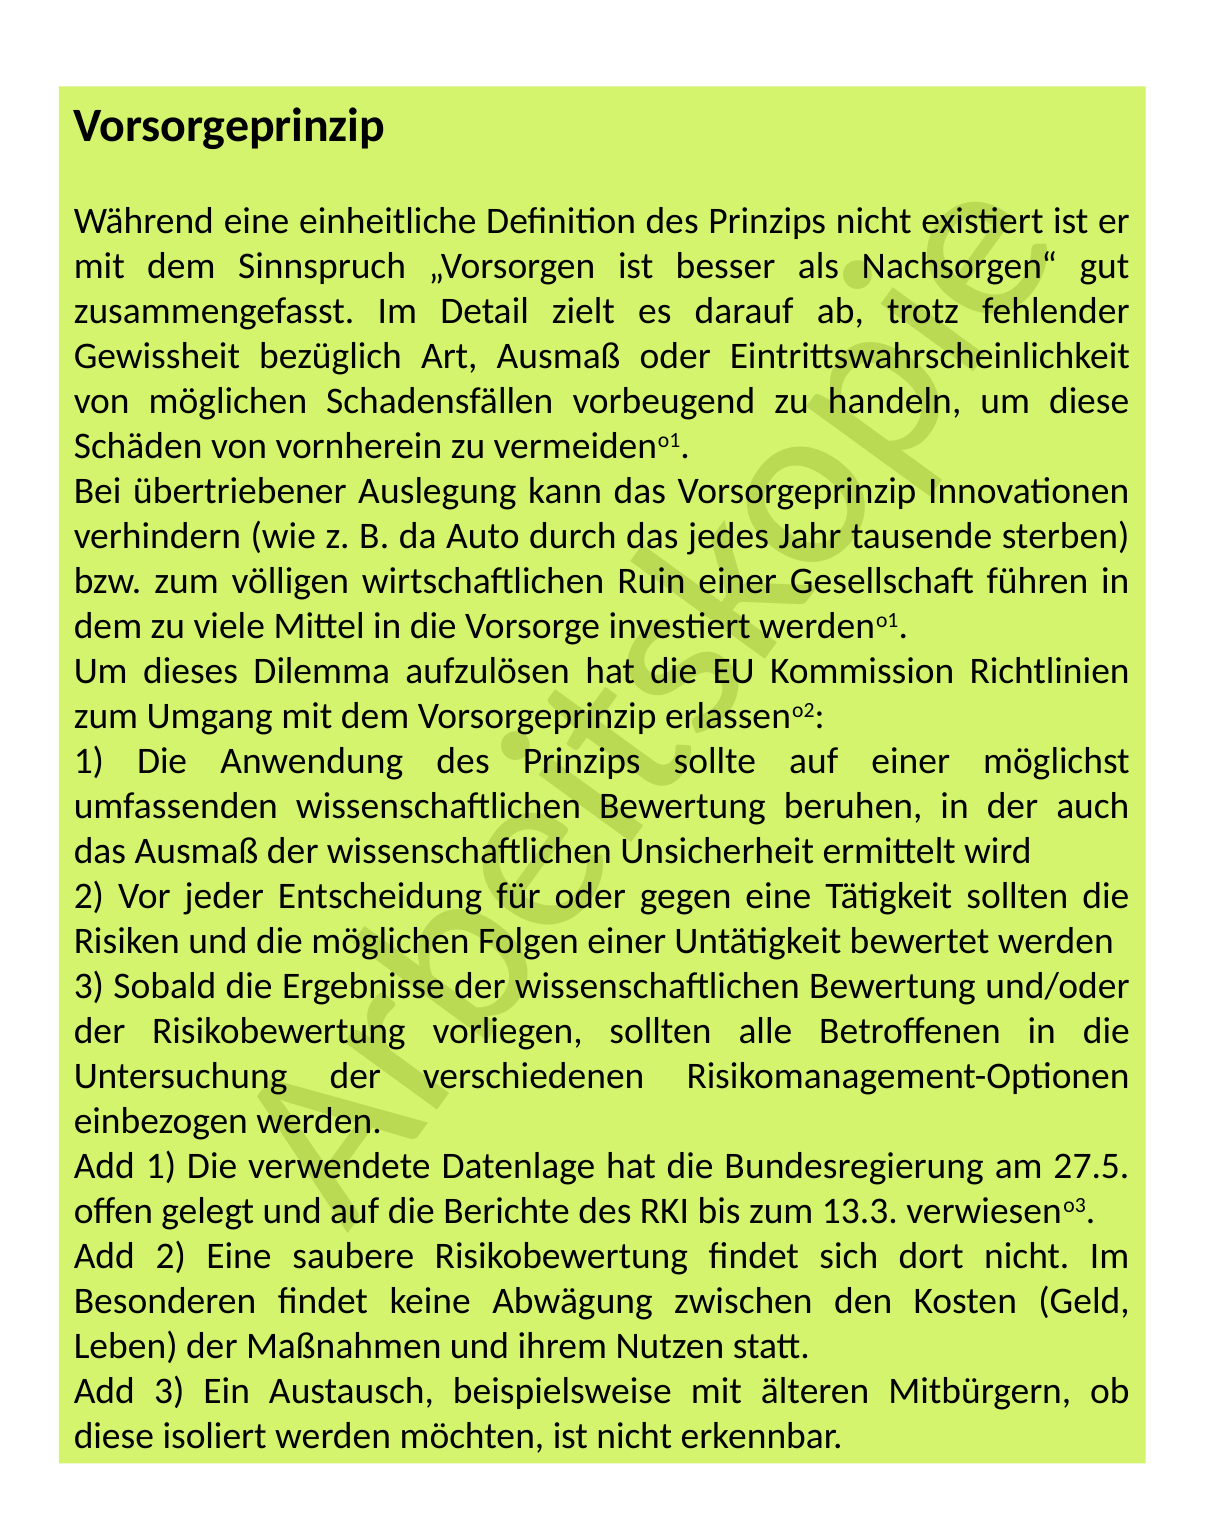

Vorsorgeprinzip

Während eine einheitliche Definition des Prinzips nicht existiert ist er mit dem Sinnspruch „Vorsorgen ist besser als Nachsorgen“ gut zusammengefasst. Im Detail zielt es darauf ab, trotz fehlender Gewissheit bezüglich Art, Ausmaß oder Eintrittswahrscheinlichkeit von möglichen Schadensfällen vorbeugend zu handeln, um diese Schäden von vornherein zu vermeideno1.
Bei übertriebener Auslegung kann das Vorsorgeprinzip Innovationen verhindern (wie z. B. da Auto durch das jedes Jahr tausende sterben) bzw. zum völligen wirtschaftlichen Ruin einer Gesellschaft führen in dem zu viele Mittel in die Vorsorge investiert werdeno1.
Um dieses Dilemma aufzulösen hat die EU Kommission Richtlinien zum Umgang mit dem Vorsorgeprinzip erlasseno2:
1) Die Anwendung des Prinzips sollte auf einer möglichst umfassenden wissenschaftlichen Bewertung beruhen, in der auch das Ausmaß der wissenschaftlichen Unsicherheit ermittelt wird
2) Vor jeder Entscheidung für oder gegen eine Tätigkeit sollten die Risiken und die möglichen Folgen einer Untätigkeit bewertet werden
3) Sobald die Ergebnisse der wissenschaftlichen Bewertung und/oder der Risikobewertung vorliegen, sollten alle Betroffenen in die Untersuchung der verschiedenen Risikomanagement-Optionen einbezogen werden.
Add 1) Die verwendete Datenlage hat die Bundesregierung am 27.5. offen gelegt und auf die Berichte des RKI bis zum 13.3. verwieseno3.
Add 2) Eine saubere Risikobewertung findet sich dort nicht. Im Besonderen findet keine Abwägung zwischen den Kosten (Geld, Leben) der Maßnahmen und ihrem Nutzen statt.
Add 3) Ein Austausch, beispielsweise mit älteren Mitbürgern, ob diese isoliert werden möchten, ist nicht erkennbar.